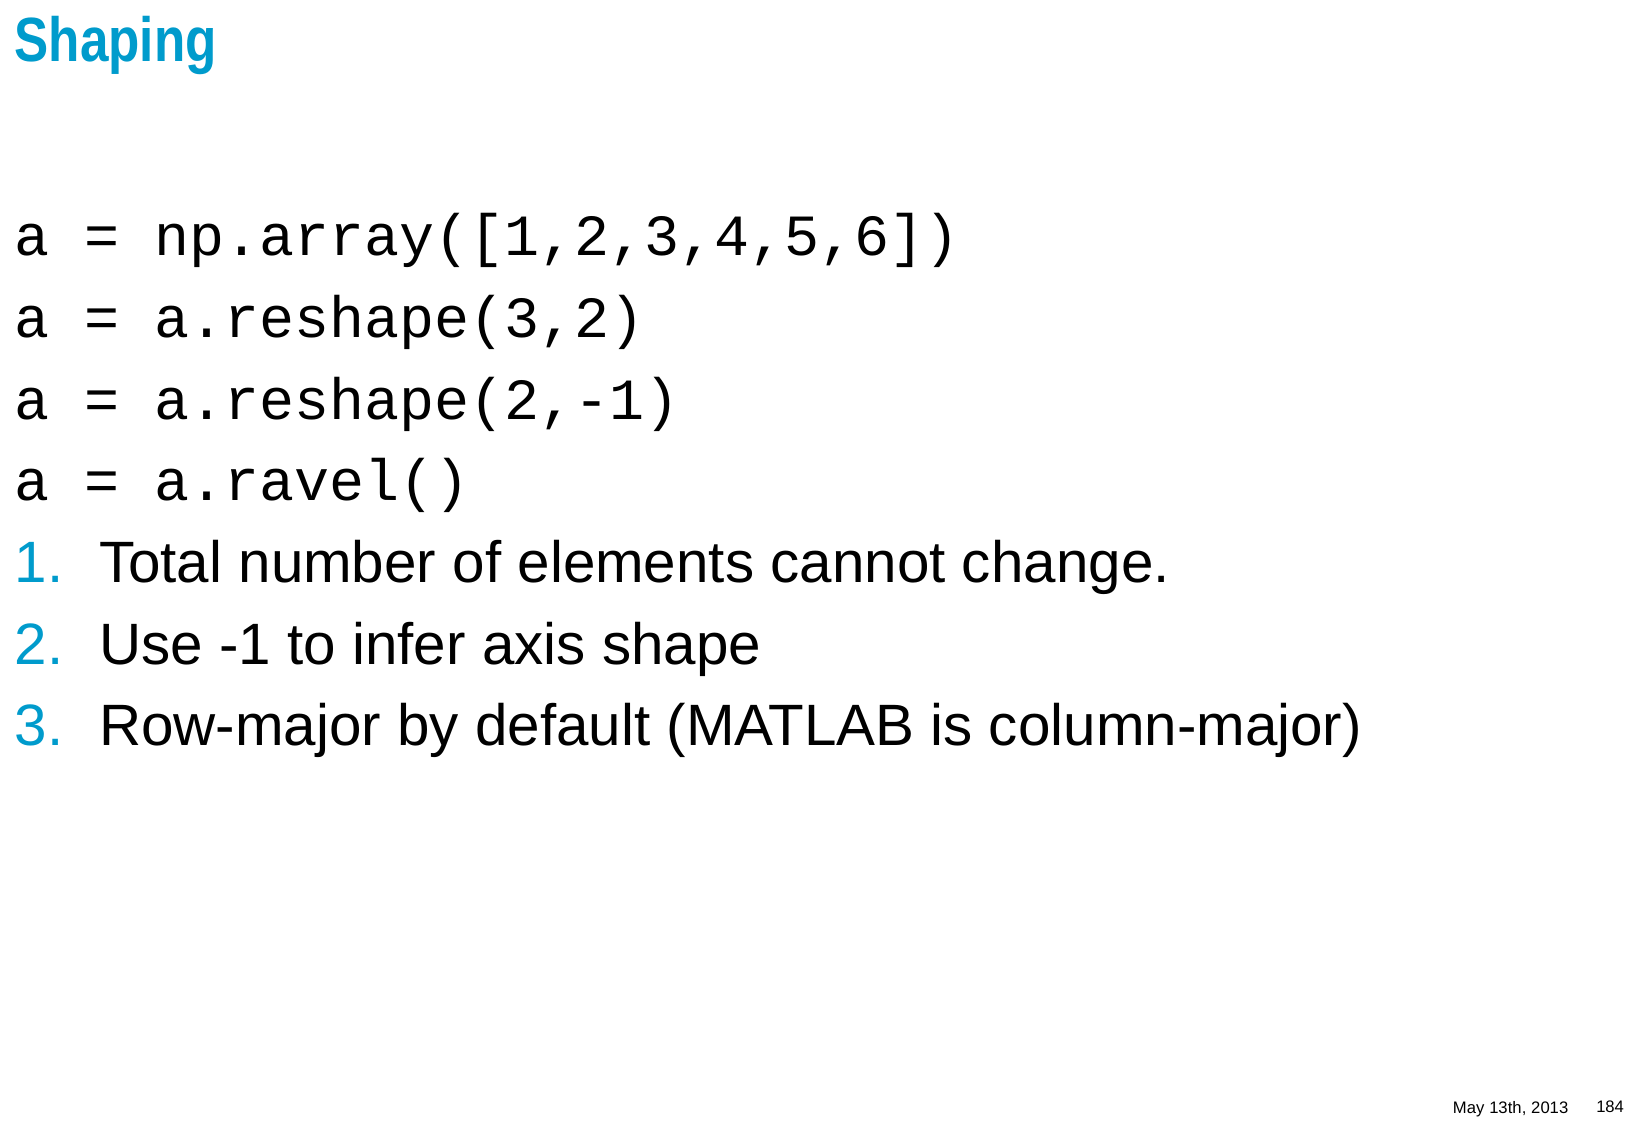

# Shaping
a = np.array([1,2,3,4,5,6])
a = a.reshape(3,2)
a = a.reshape(2,-1)
a = a.ravel()
Total number of elements cannot change.
Use -1 to infer axis shape
Row-major by default (MATLAB is column-major)

May 13th, 2013
184